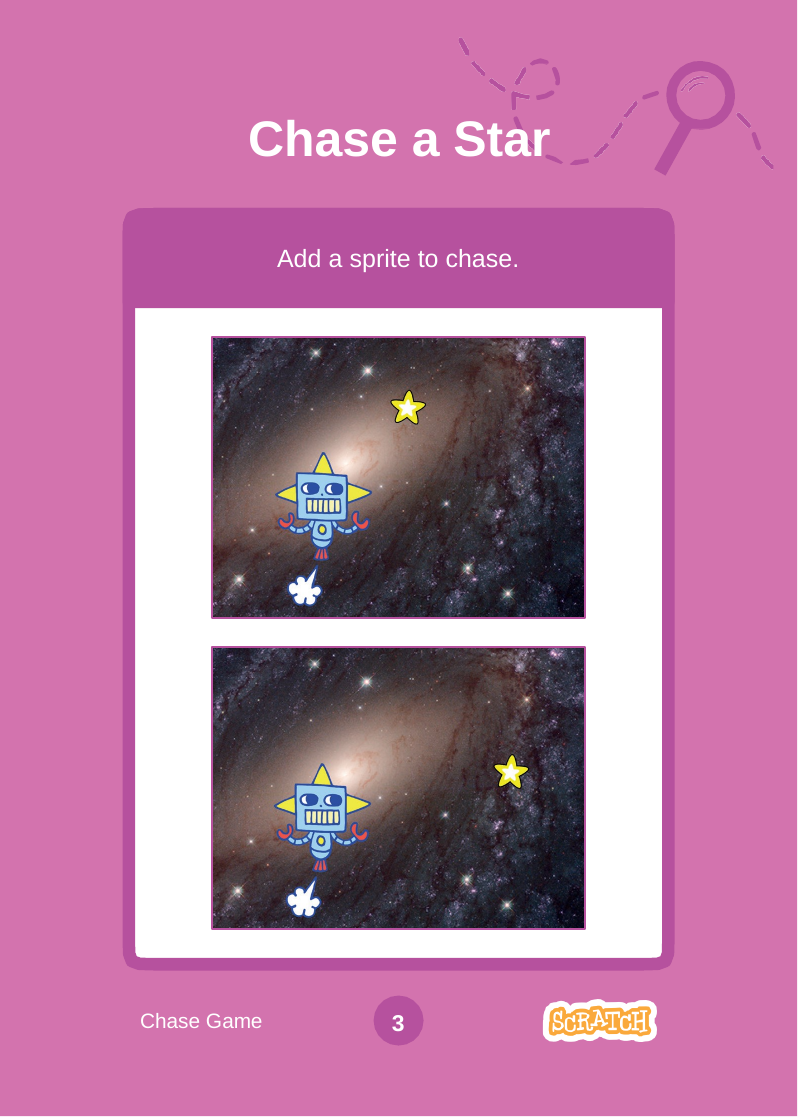

# Chase a Star

Add a sprite to chase.

Chase Game
3